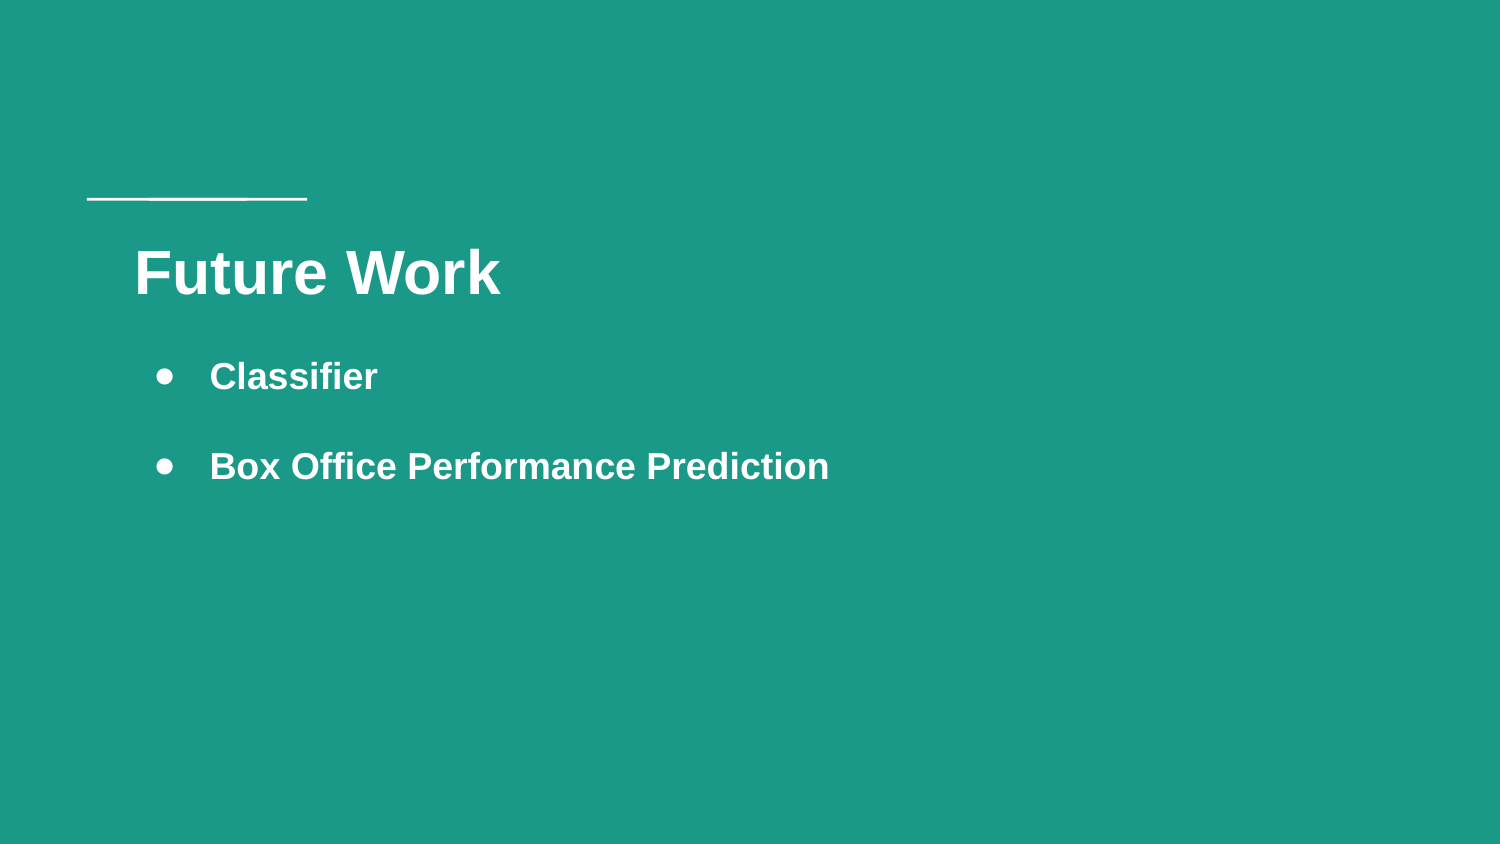

# Future Work

Classifier

Box Office Performance Prediction